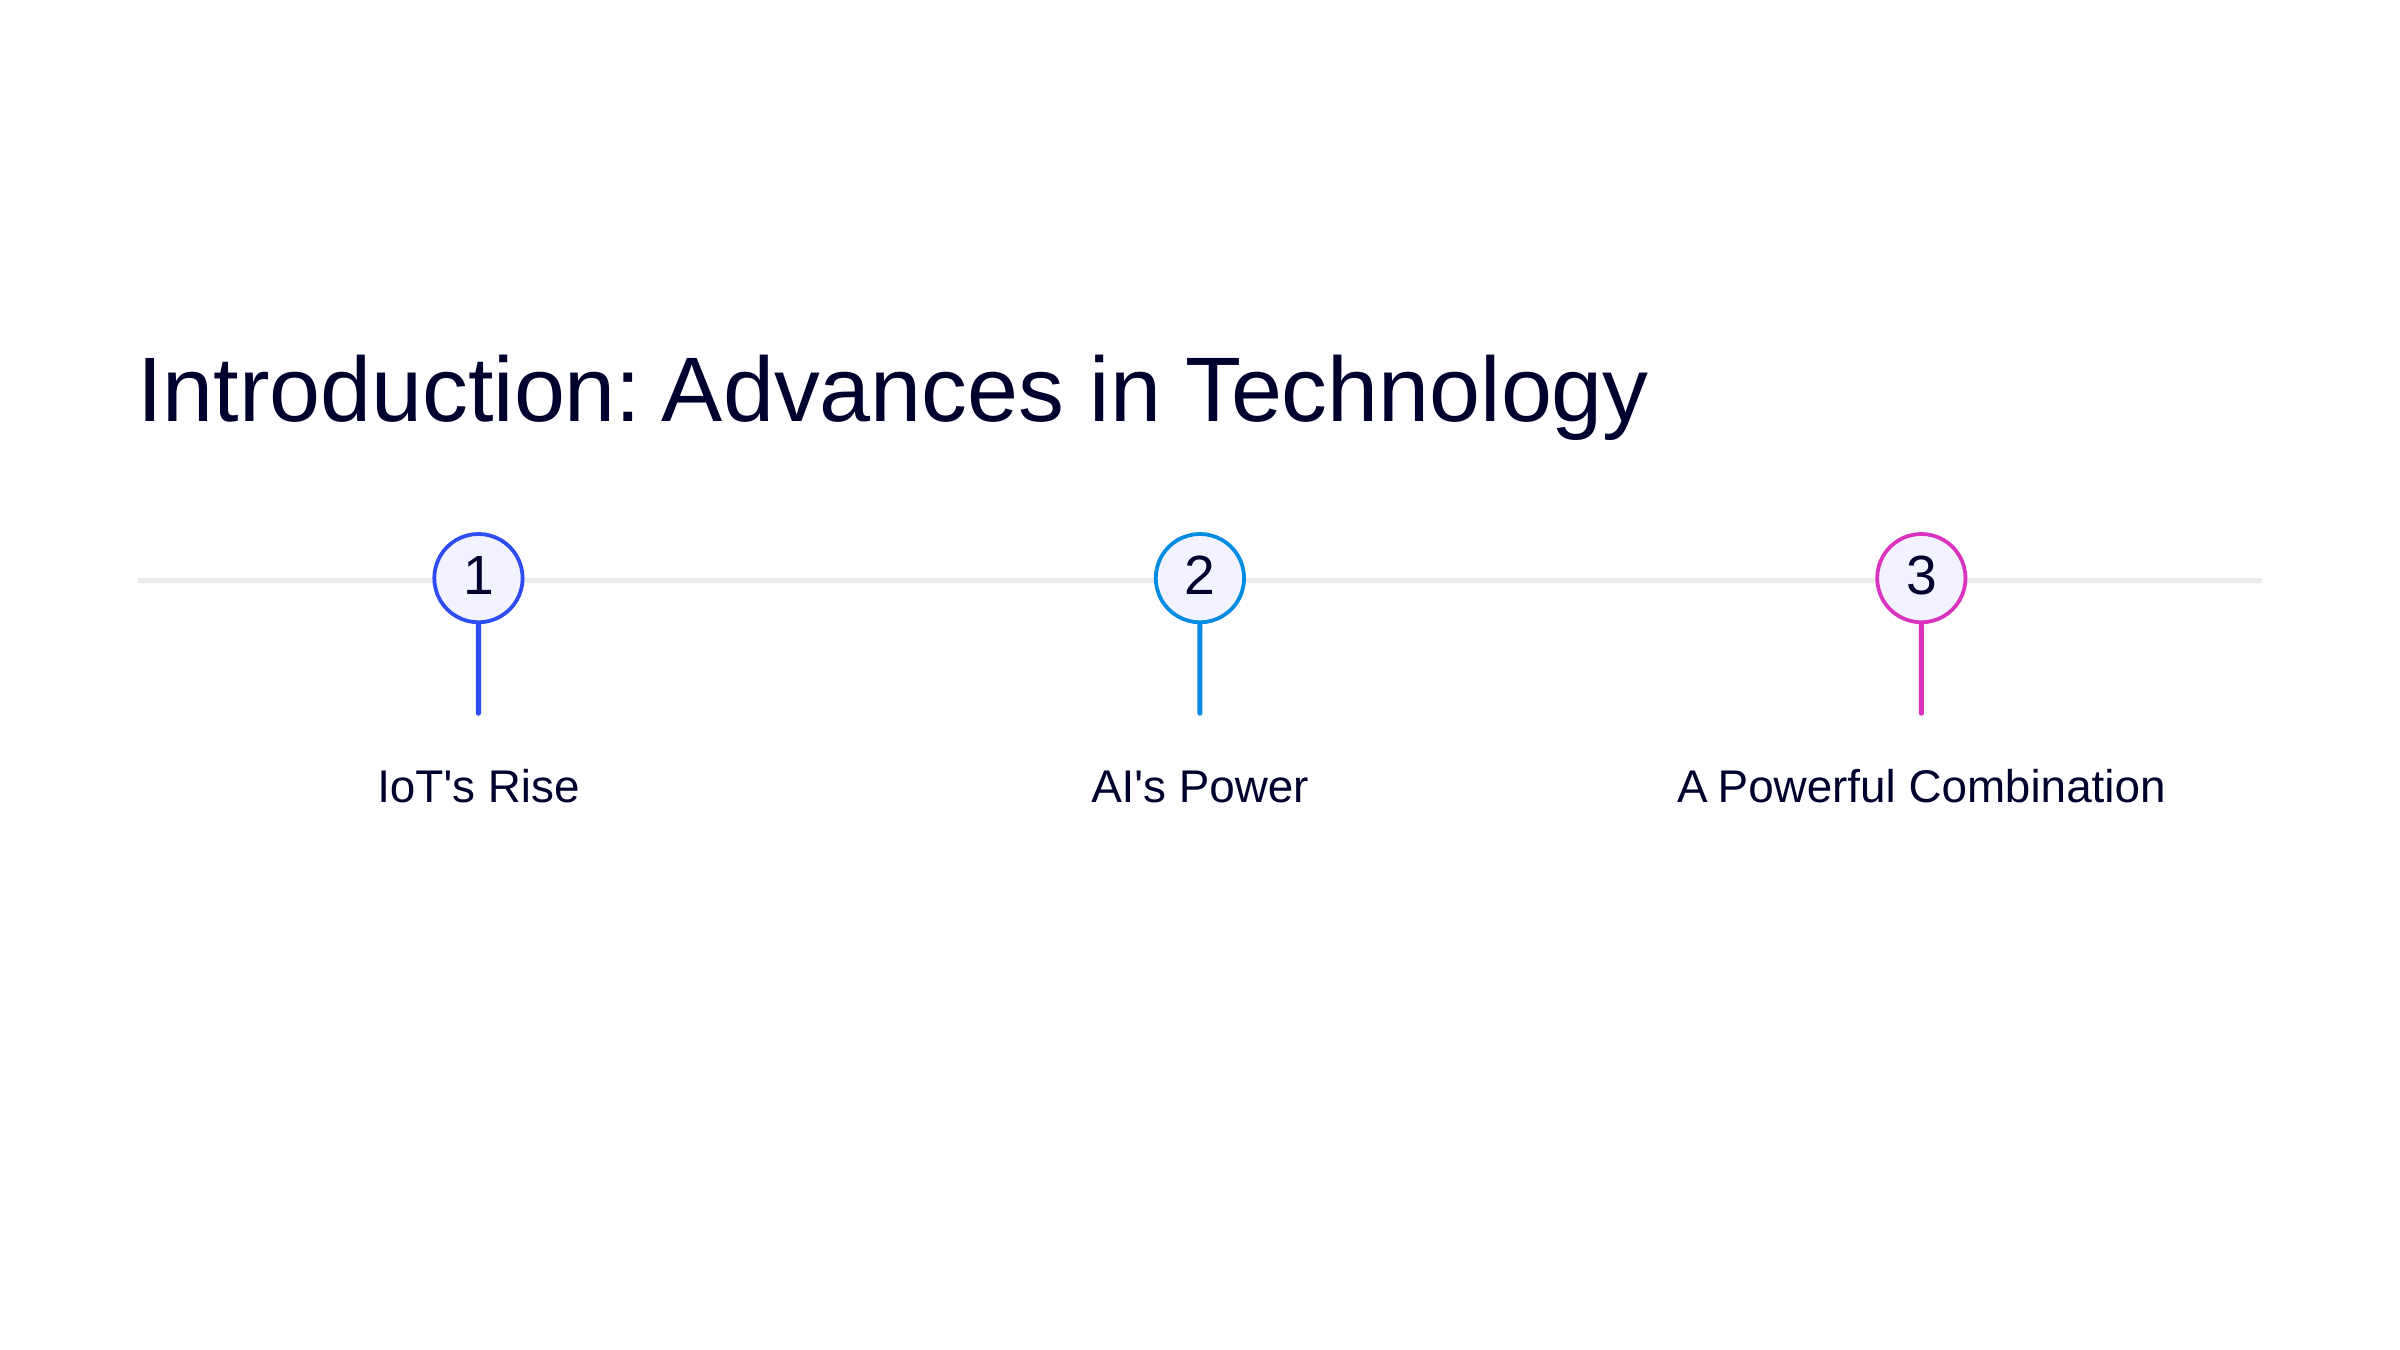

Introduction: Advances in Technology

1
2
3

IoT's Rise
AI's Power
A Powerful Combination